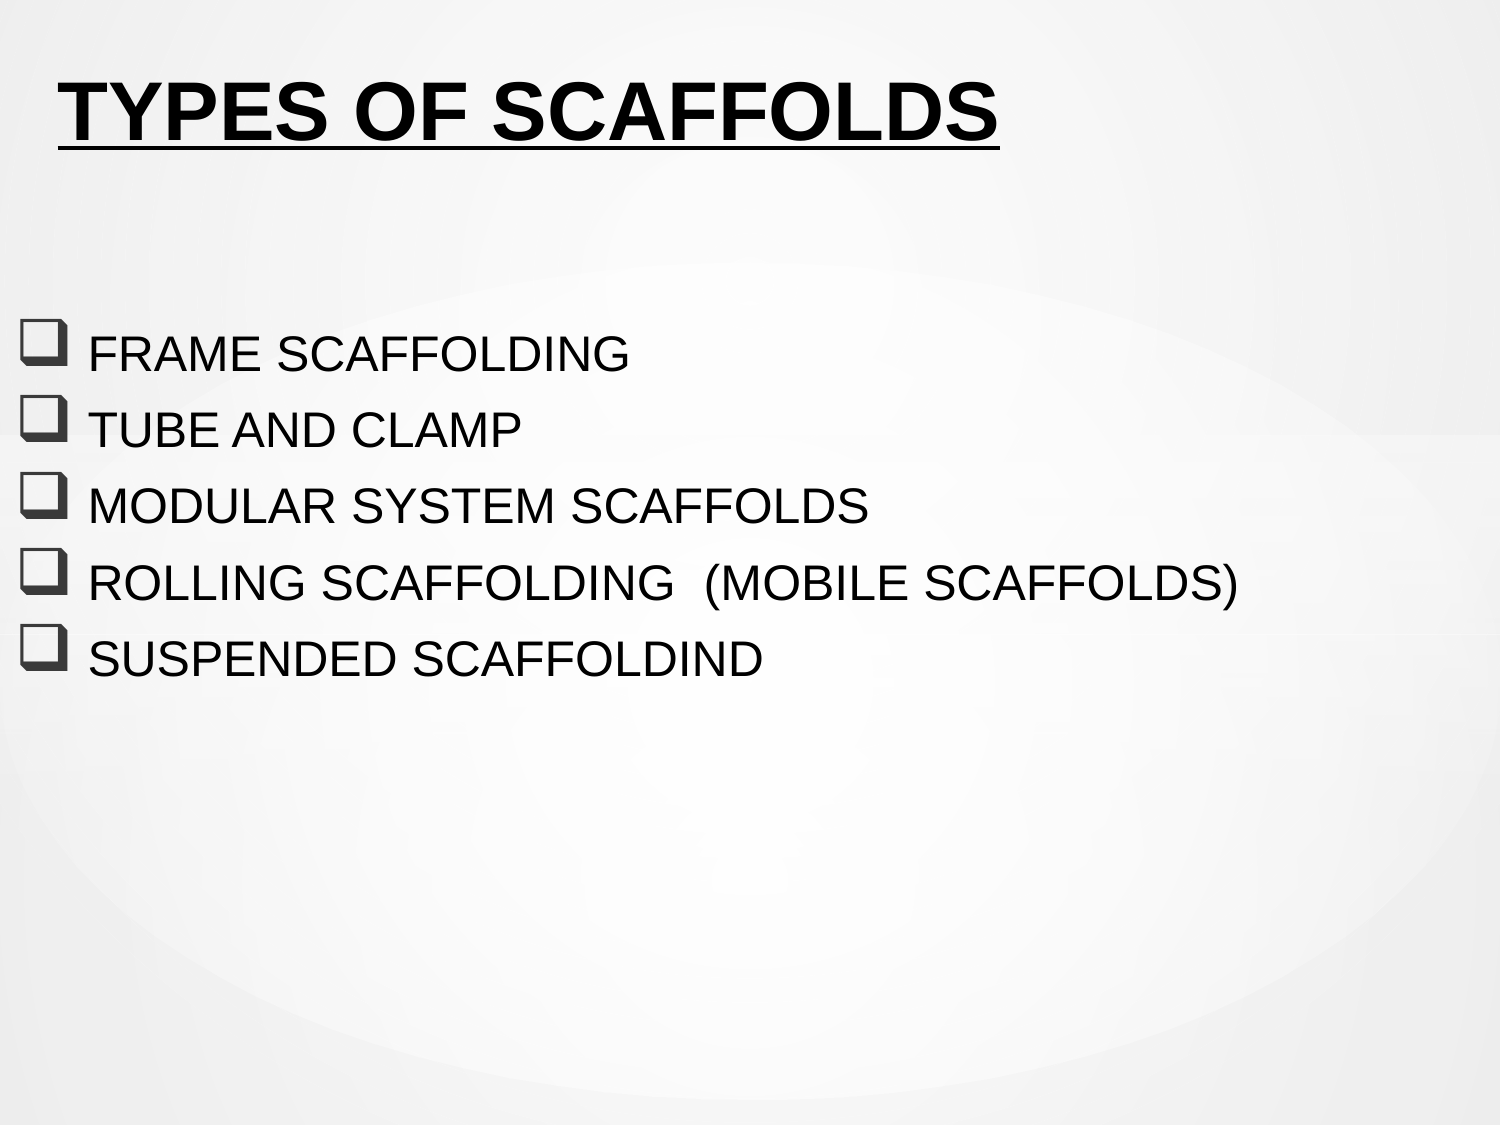

# TYPES OF SCAFFOLDS

 FRAME SCAFFOLDING
 TUBE AND CLAMP
 MODULAR SYSTEM SCAFFOLDS
 ROLLING SCAFFOLDING  (MOBILE SCAFFOLDS)
 SUSPENDED SCAFFOLDIND